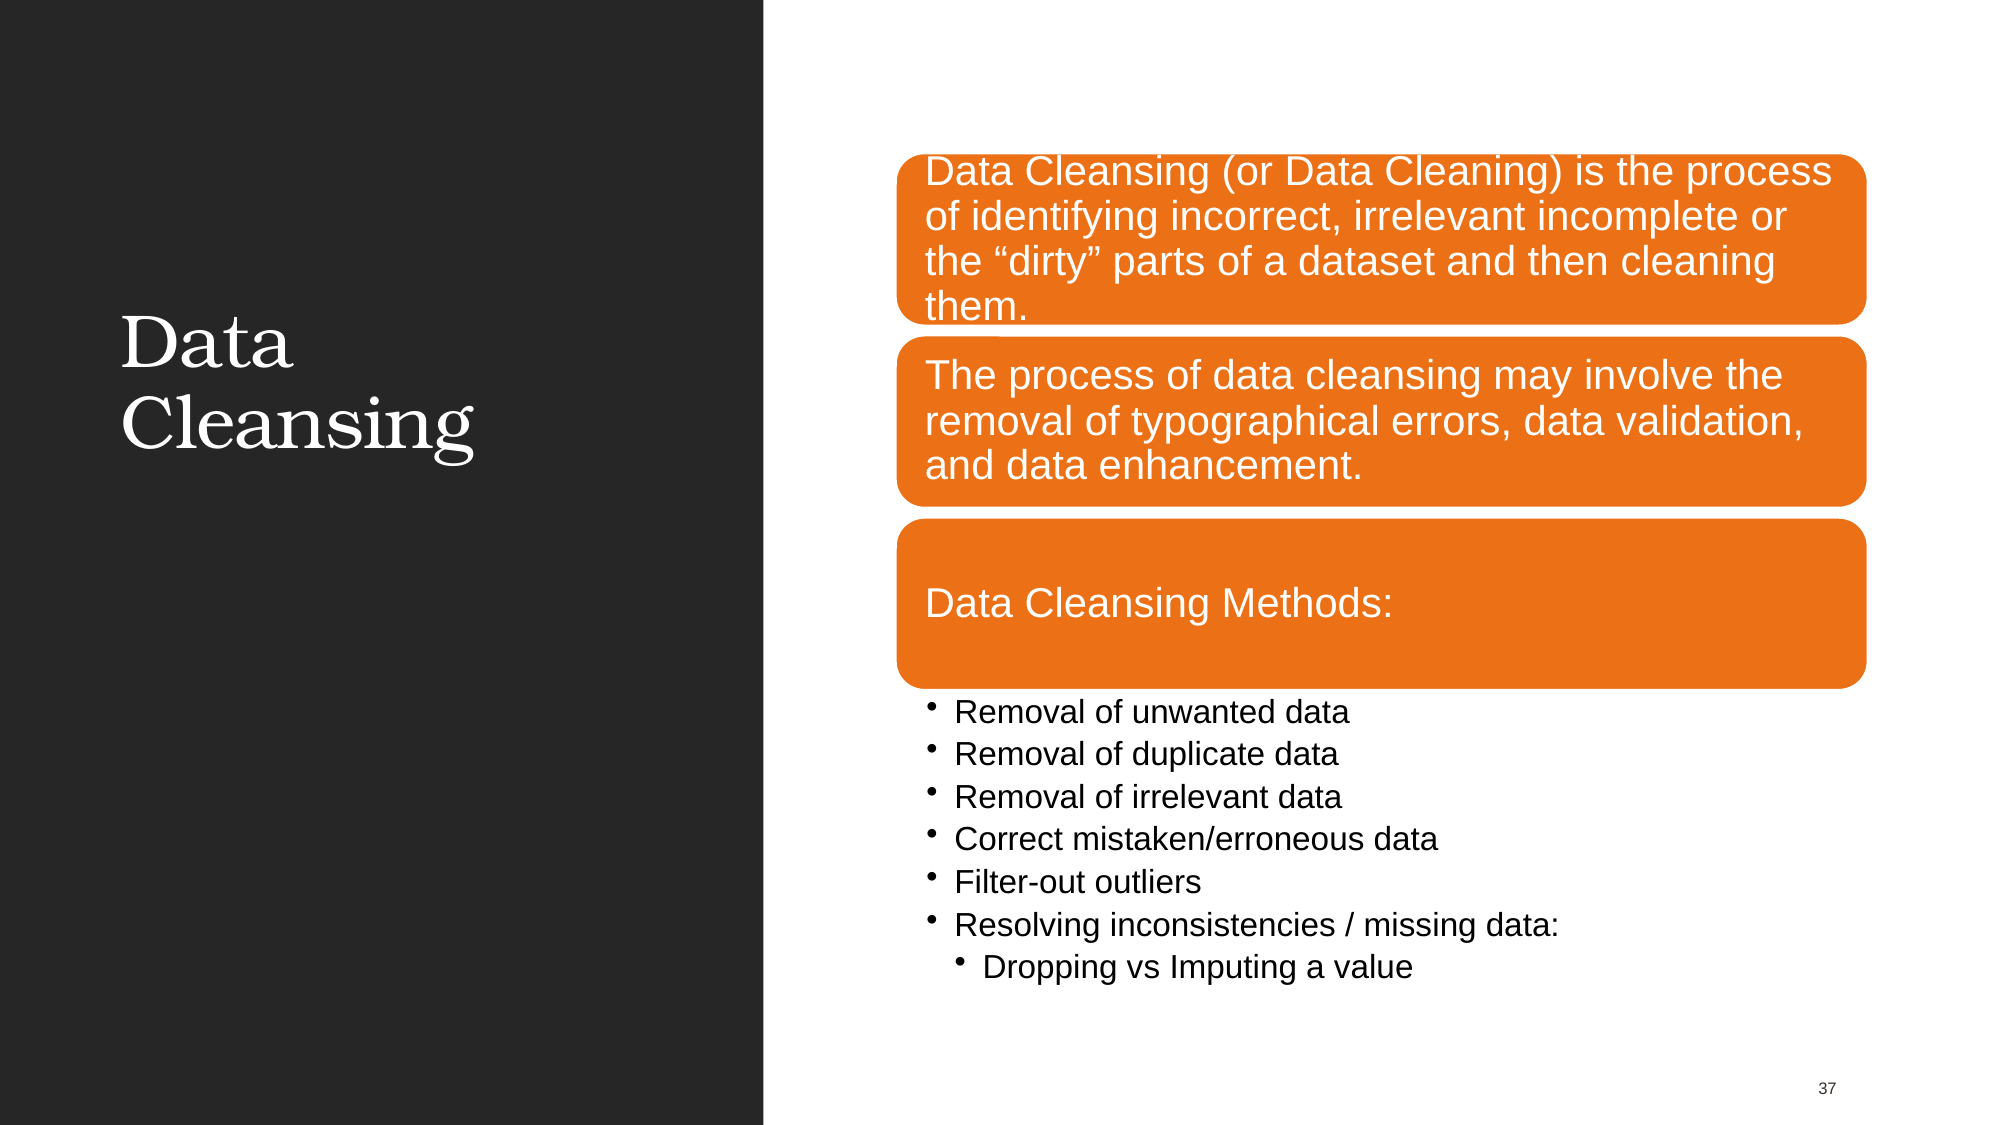

# Data Cleansing
Data Cleansing (or Data Cleaning) is the process of identifying incorrect, irrelevant incomplete or the “dirty” parts of a dataset and then cleaning them.
The process of data cleansing may involve the removal of typographical errors, data validation, and data enhancement.
Data Cleansing Methods:
Removal of unwanted data
Removal of duplicate data
Removal of irrelevant data
Correct mistaken/erroneous data
Filter-out outliers
Resolving inconsistencies / missing data:
Dropping vs Imputing a value

37